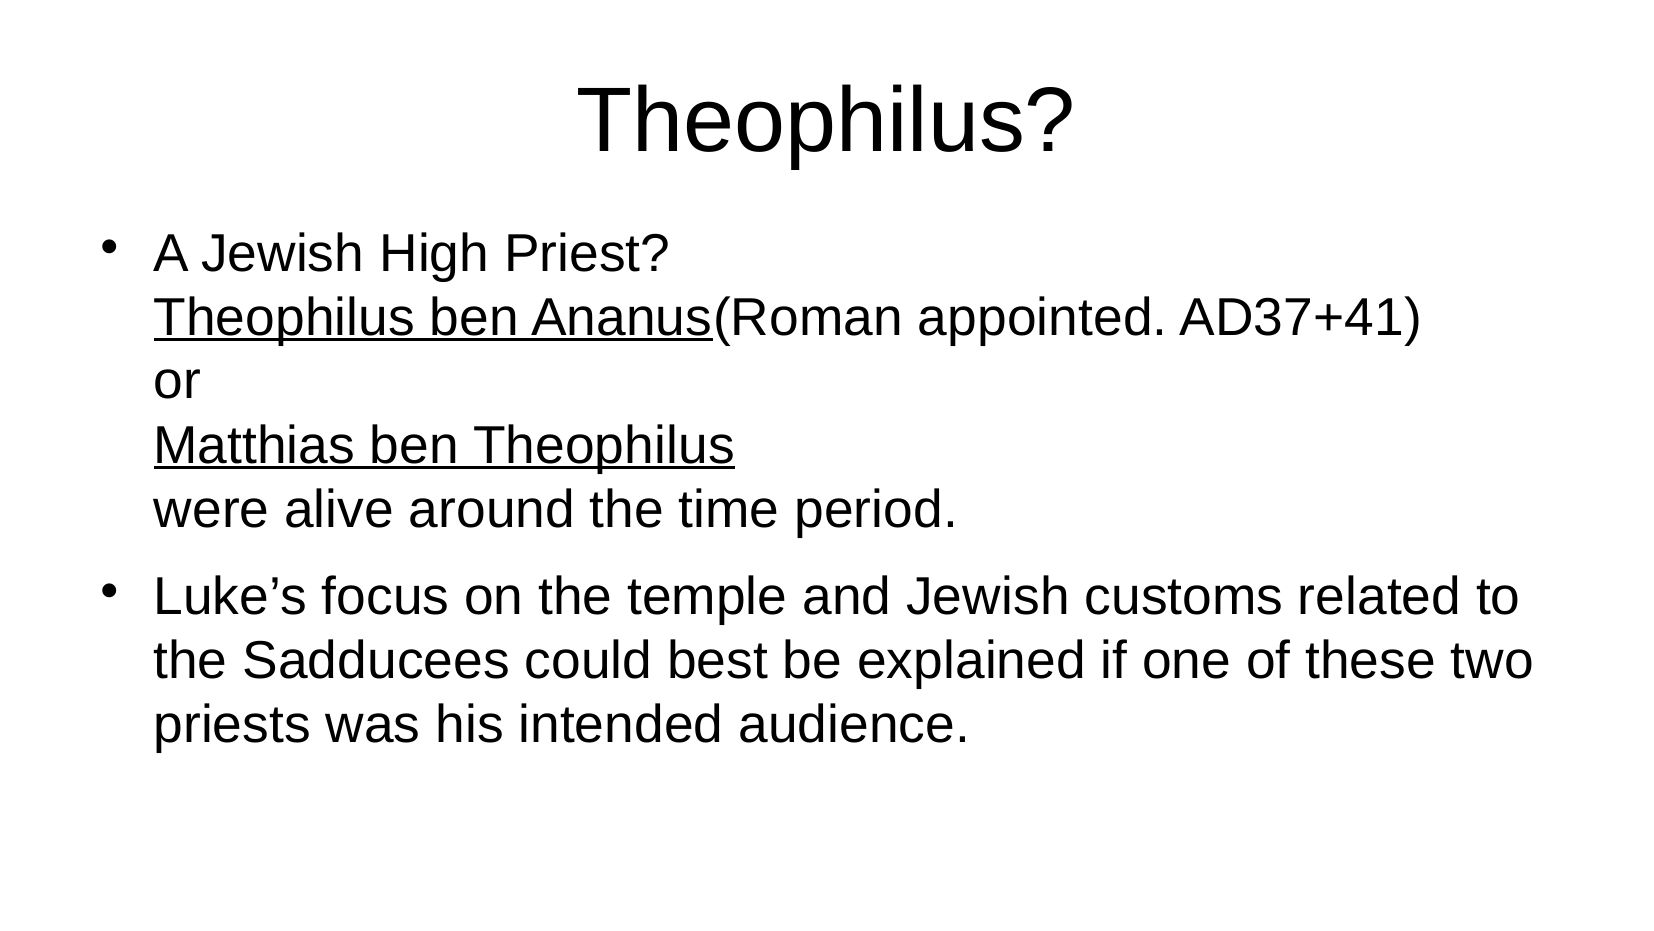

# Theophilus?
A Jewish High Priest?
Theophilus ben Ananus(Roman appointed. AD37+41)
or
Matthias ben Theophilus
were alive around the time period.
Luke’s focus on the temple and Jewish customs related to the Sadducees could best be explained if one of these two priests was his intended audience.